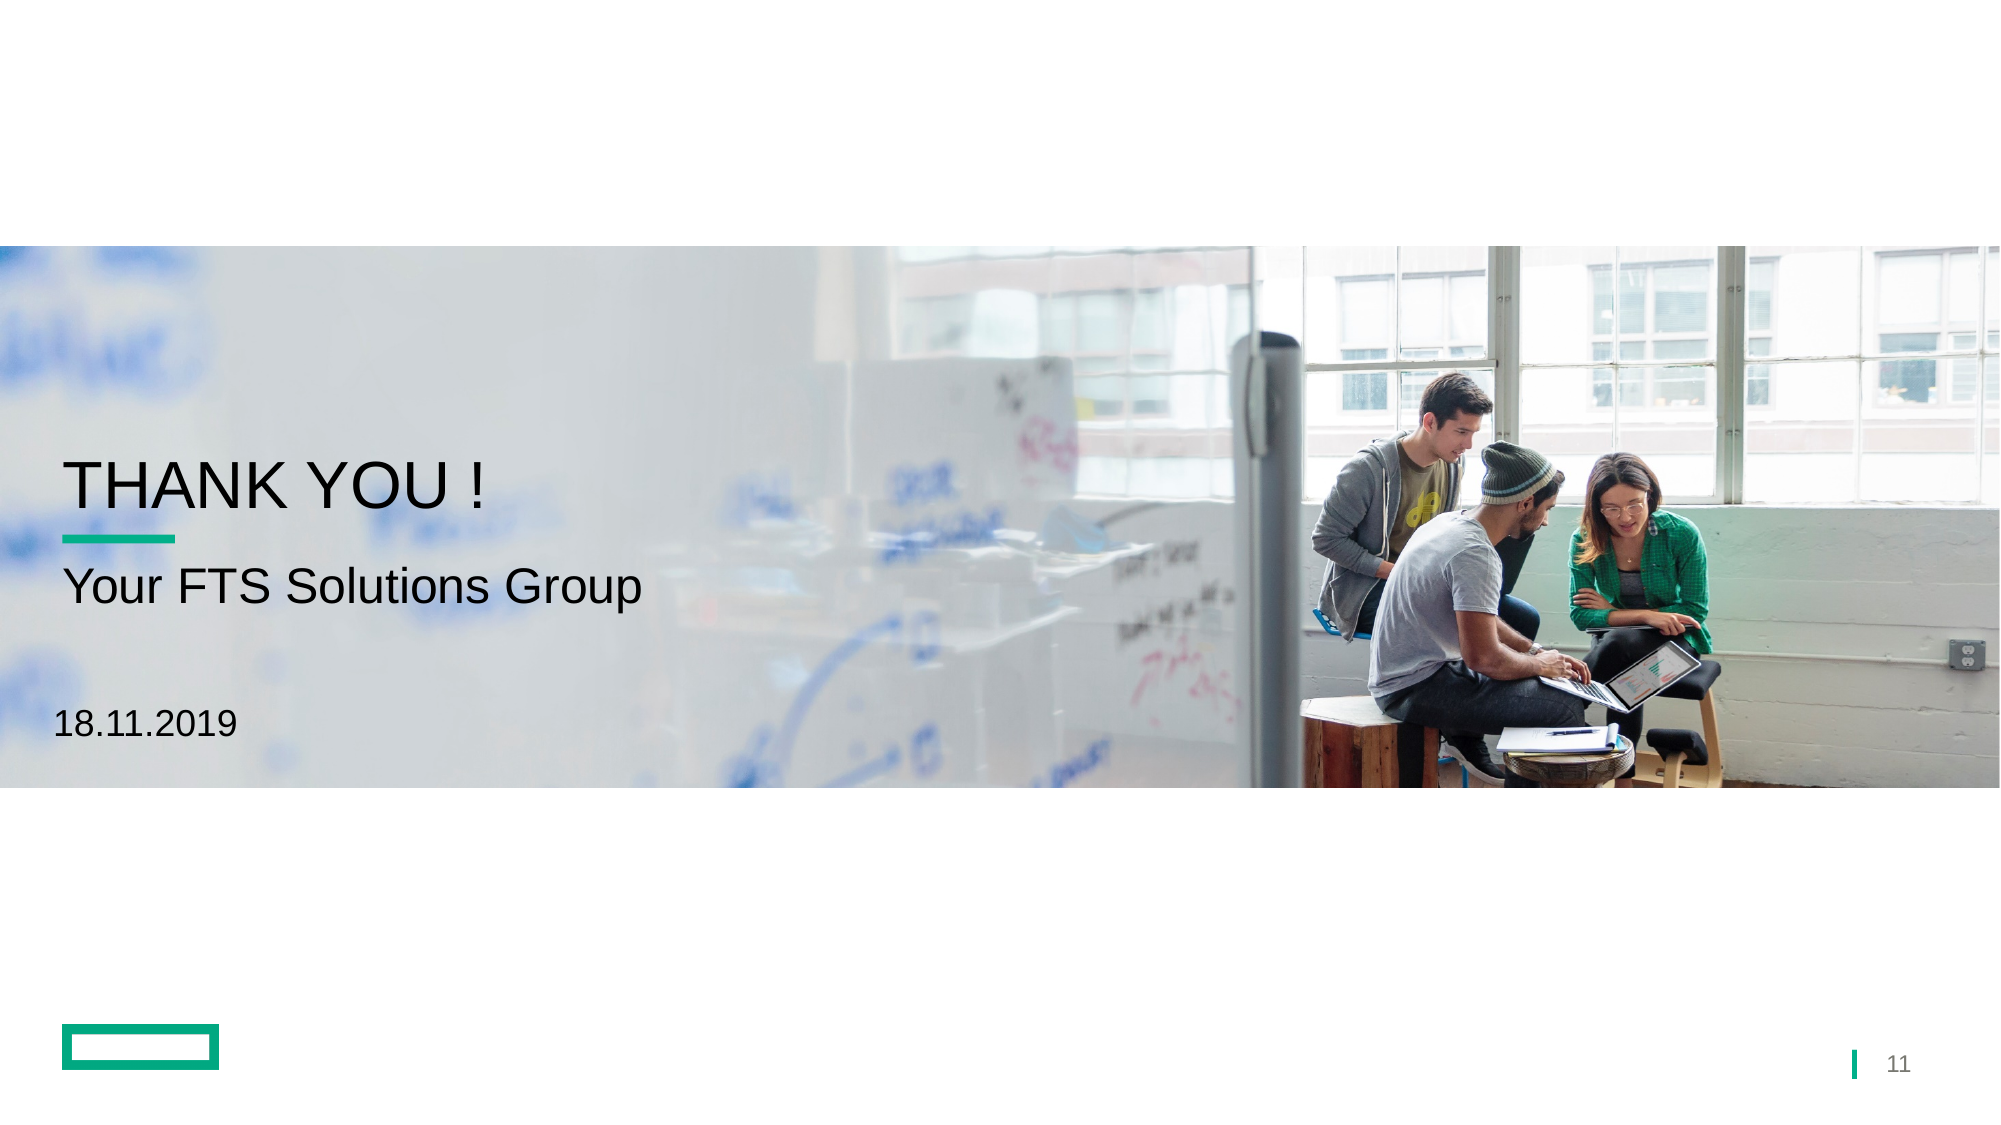

# Thank You !
Your FTS Solutions Group
18.11.2019
11